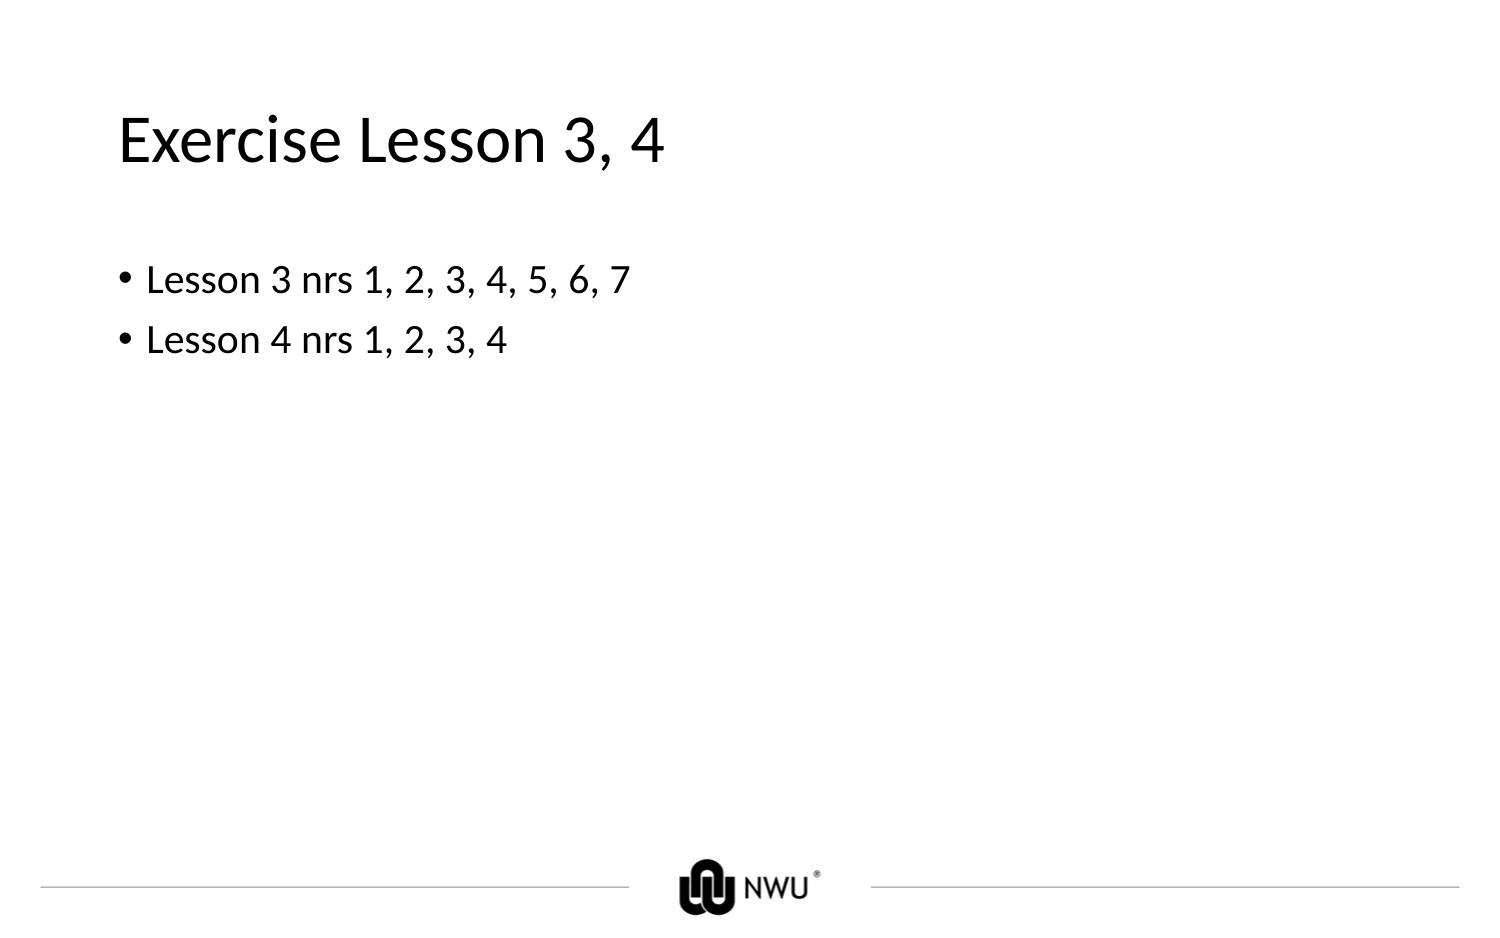

# Exercise Lesson 3, 4
Lesson 3 nrs 1, 2, 3, 4, 5, 6, 7
Lesson 4 nrs 1, 2, 3, 4